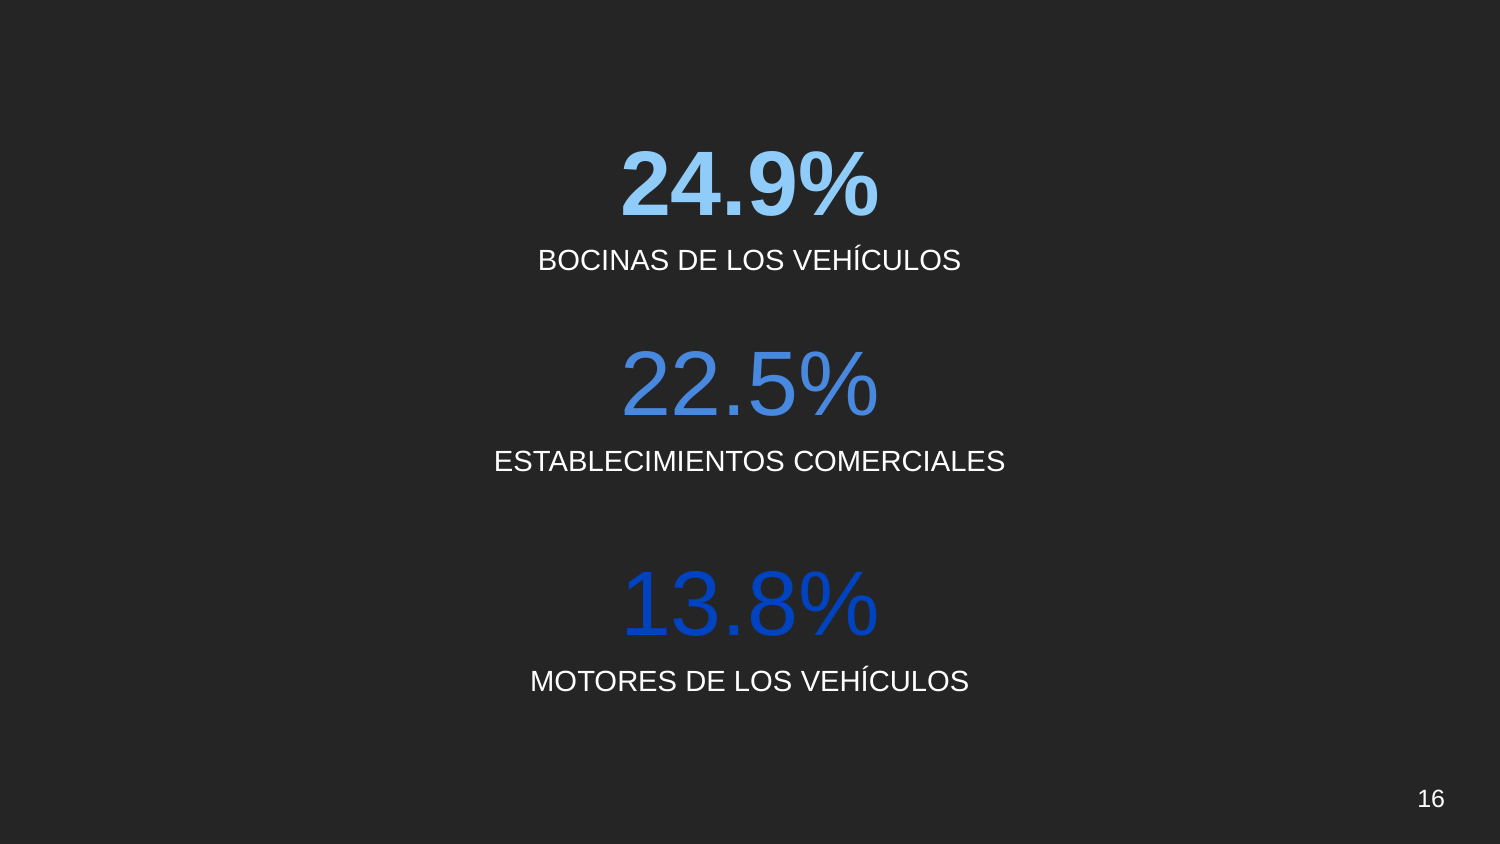

# 24.9%
BOCINAS DE LOS VEHÍCULOS
22.5%
ESTABLECIMIENTOS COMERCIALES
13.8%
MOTORES DE LOS VEHÍCULOS
16